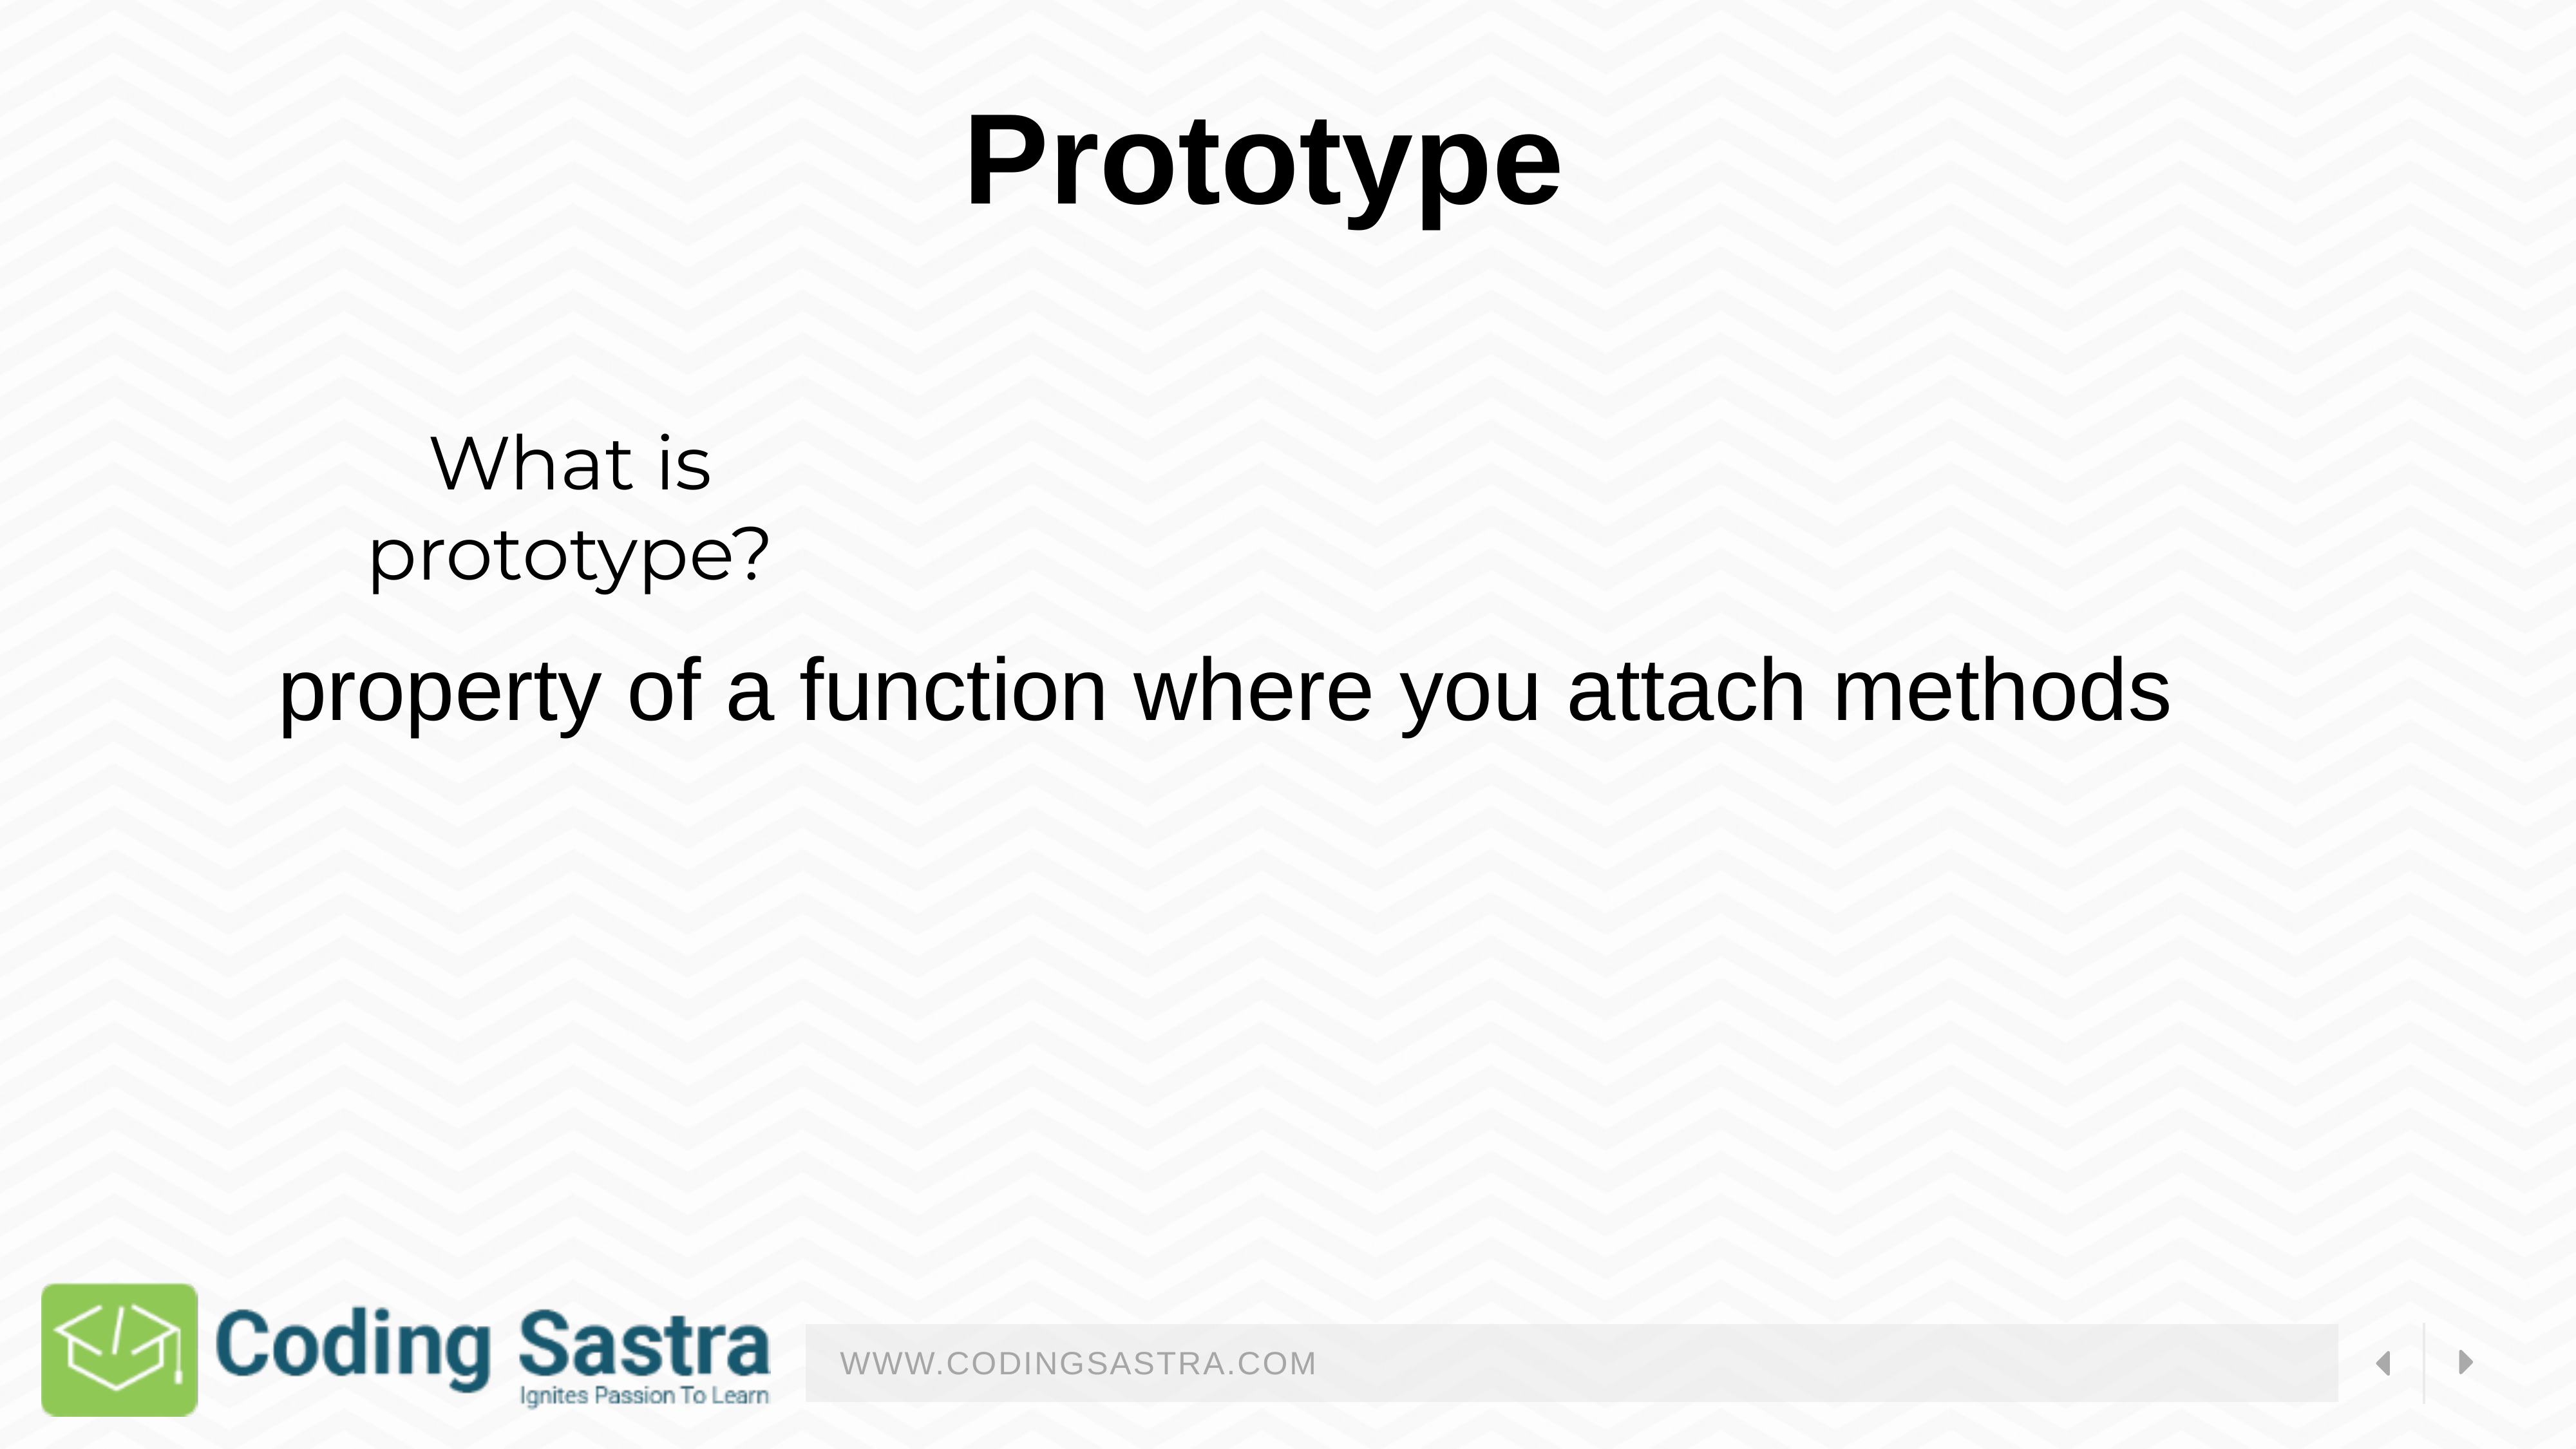

Prototype
What is prototype?
property of a function where you attach methods